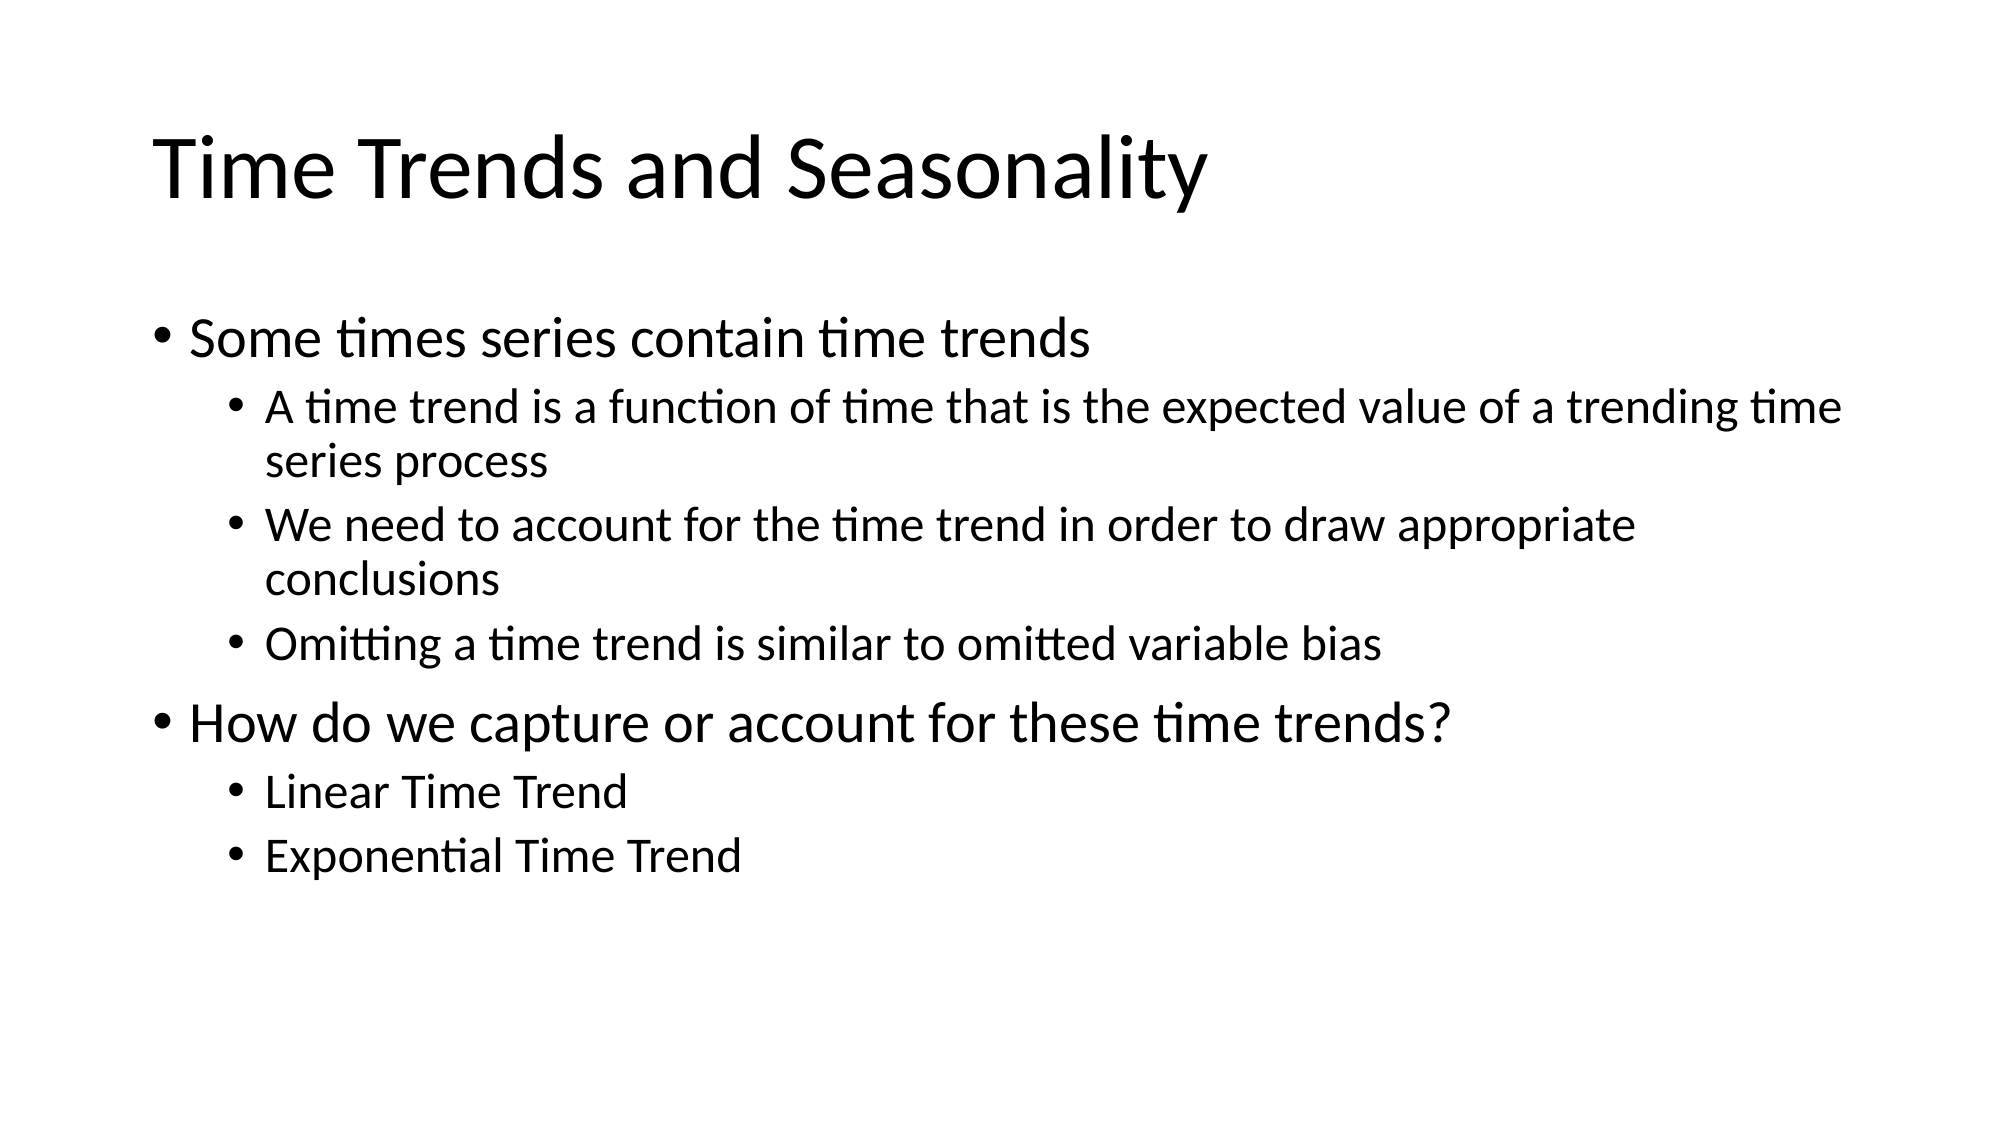

# Time Trends and Seasonality
Some times series contain time trends
A time trend is a function of time that is the expected value of a trending time series process
We need to account for the time trend in order to draw appropriate conclusions
Omitting a time trend is similar to omitted variable bias
How do we capture or account for these time trends?
Linear Time Trend
Exponential Time Trend